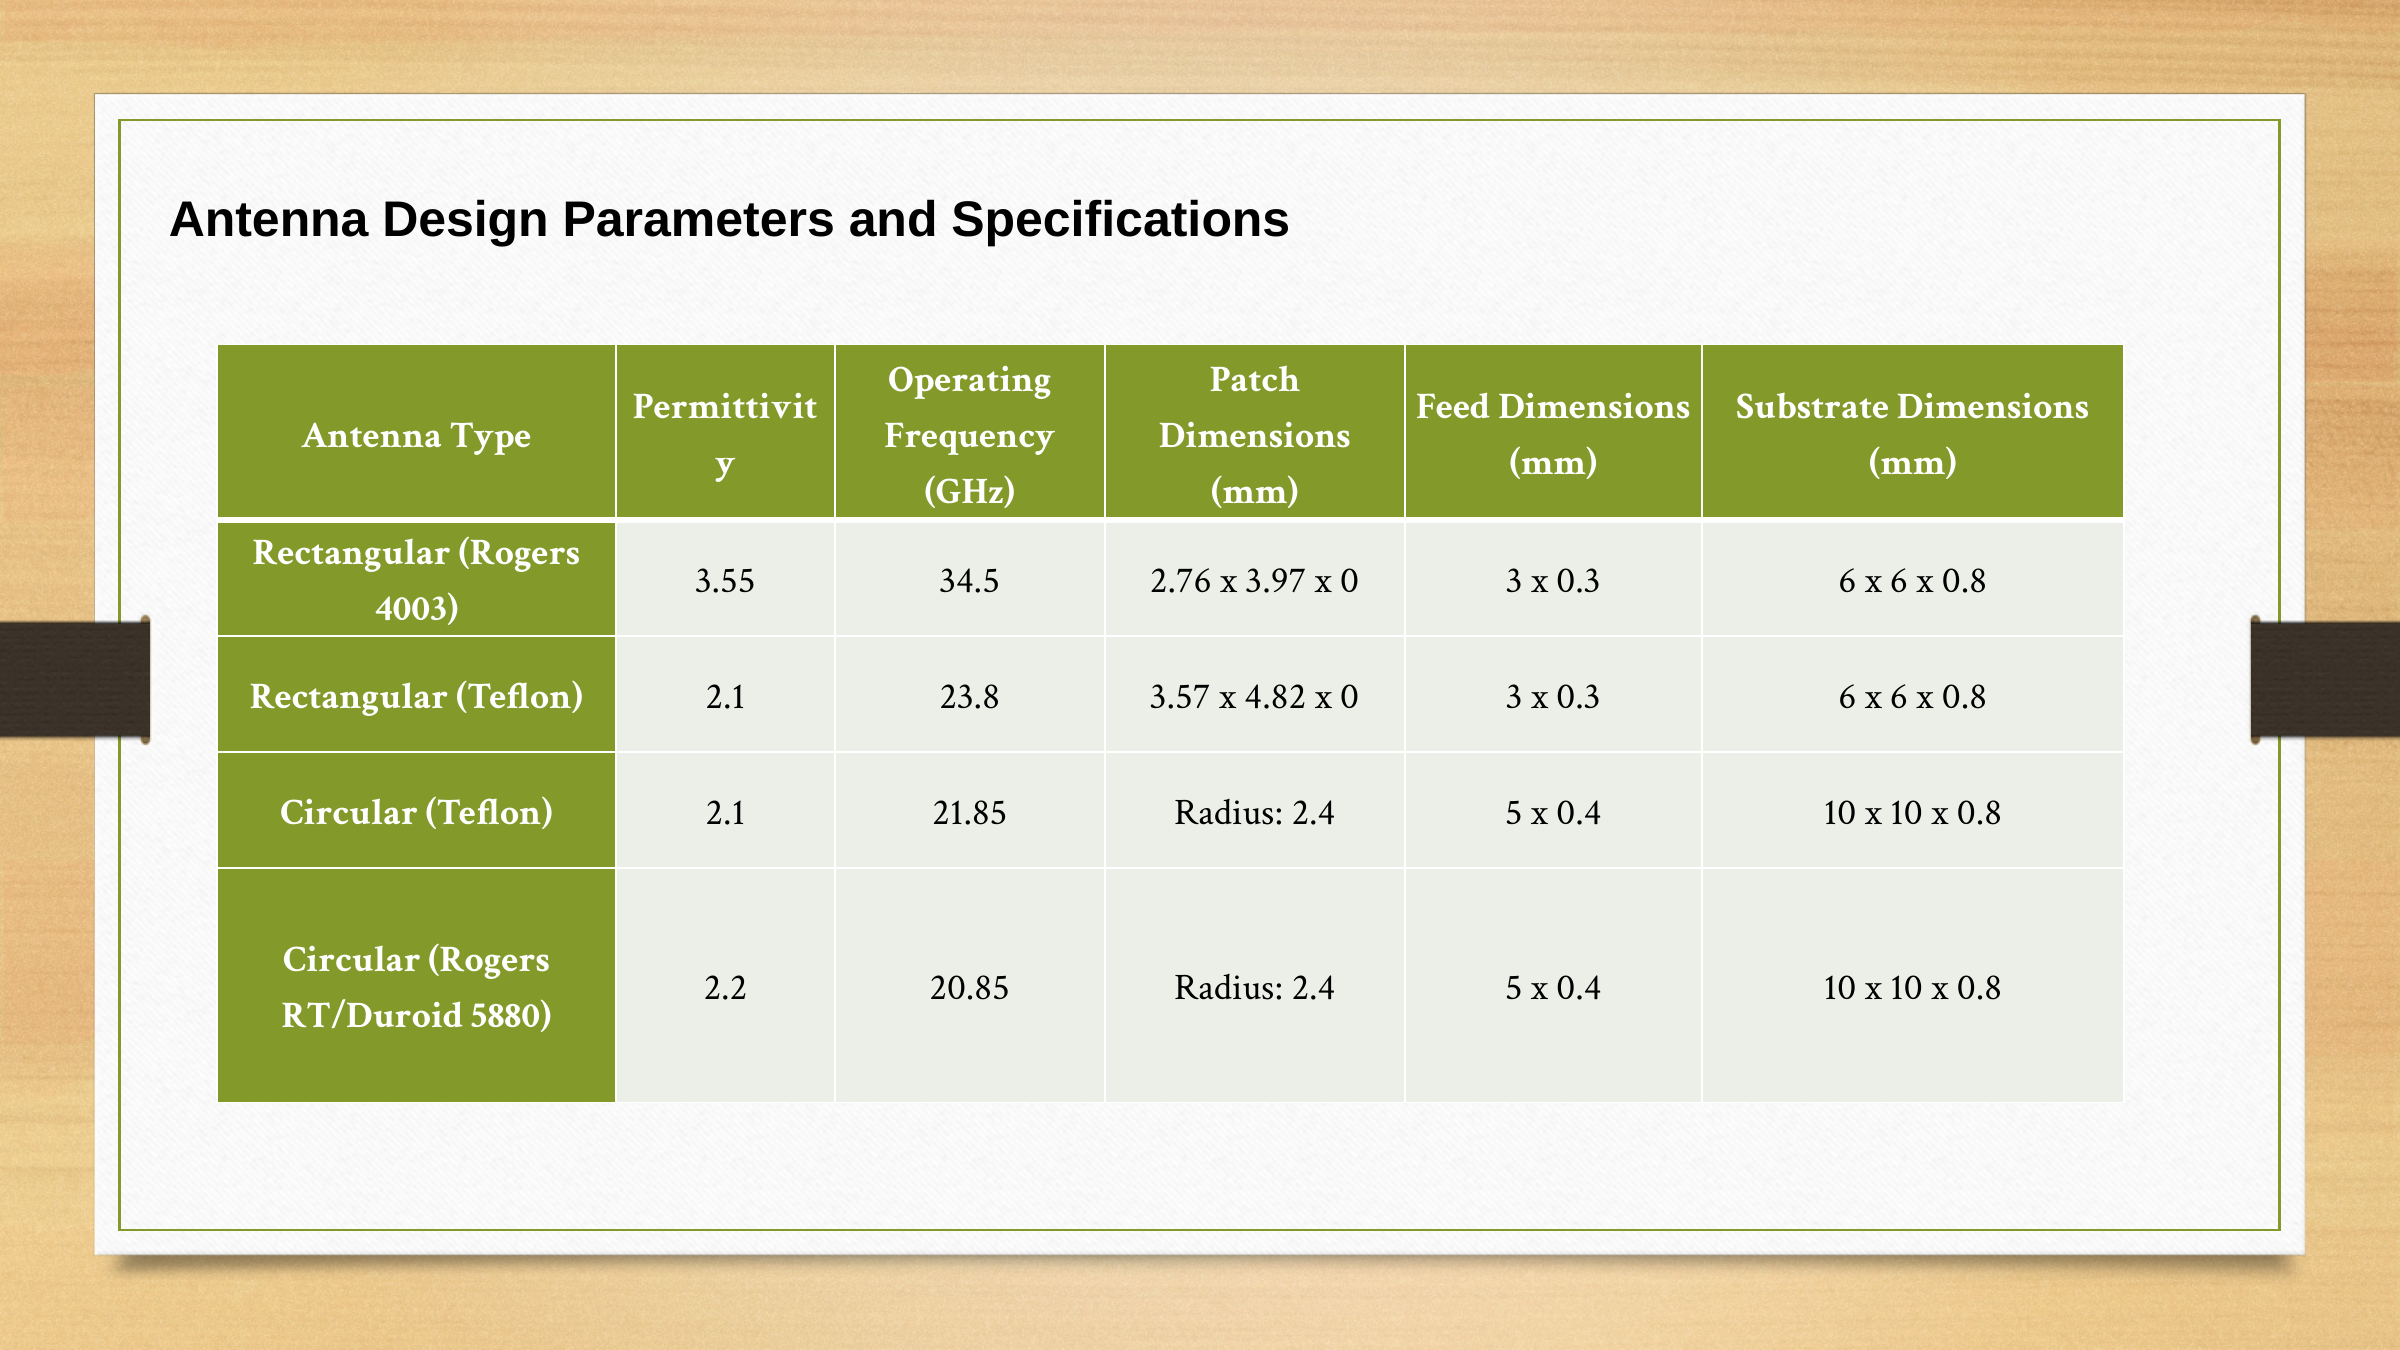

Antenna Design Parameters and Specifications
| Antenna Type | Permittivity | Operating Frequency (GHz) | Patch Dimensions (mm) | Feed Dimensions (mm) | Substrate Dimensions (mm) |
| --- | --- | --- | --- | --- | --- |
| Rectangular (Rogers 4003) | 3.55 | 34.5 | 2.76 x 3.97 x 0 | 3 x 0.3 | 6 x 6 x 0.8 |
| Rectangular (Teflon) | 2.1 | 23.8 | 3.57 x 4.82 x 0 | 3 x 0.3 | 6 x 6 x 0.8 |
| Circular (Teflon) | 2.1 | 21.85 | Radius: 2.4 | 5 x 0.4 | 10 x 10 x 0.8 |
| Circular (Rogers RT/Duroid 5880) | 2.2 | 20.85 | Radius: 2.4 | 5 x 0.4 | 10 x 10 x 0.8 |